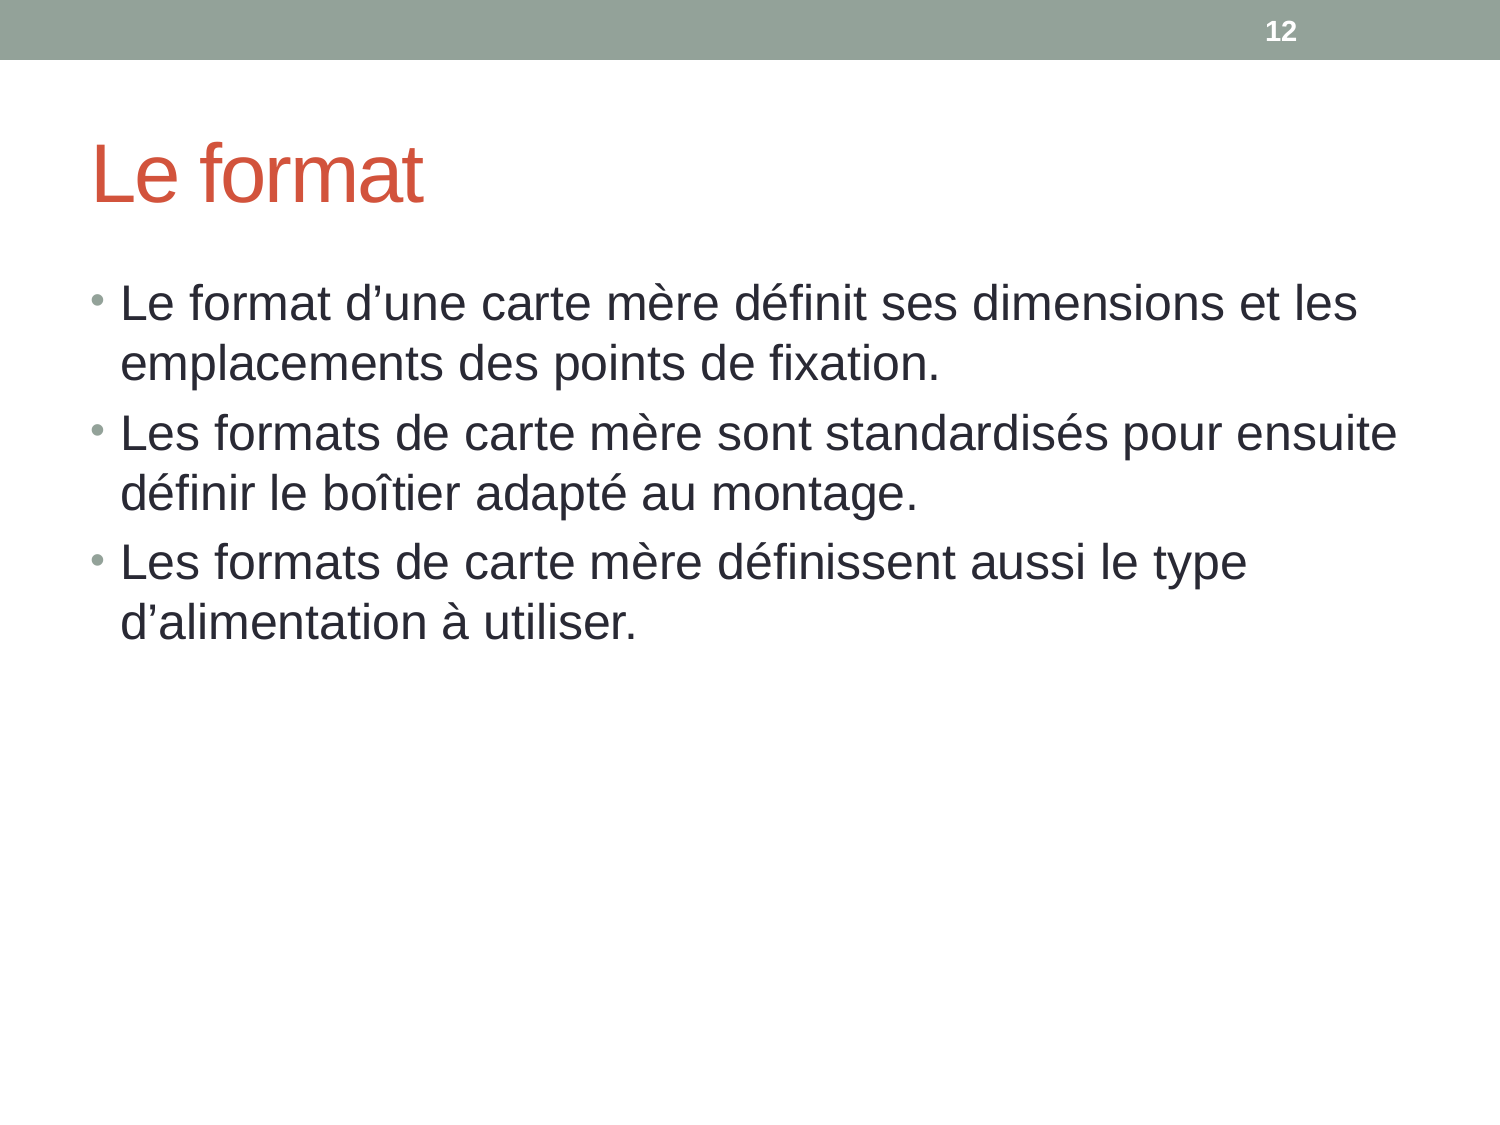

12
# Le format
Le format d’une carte mère définit ses dimensions et les emplacements des points de fixation.
Les formats de carte mère sont standardisés pour ensuite définir le boîtier adapté au montage.
Les formats de carte mère définissent aussi le type d’alimentation à utiliser.